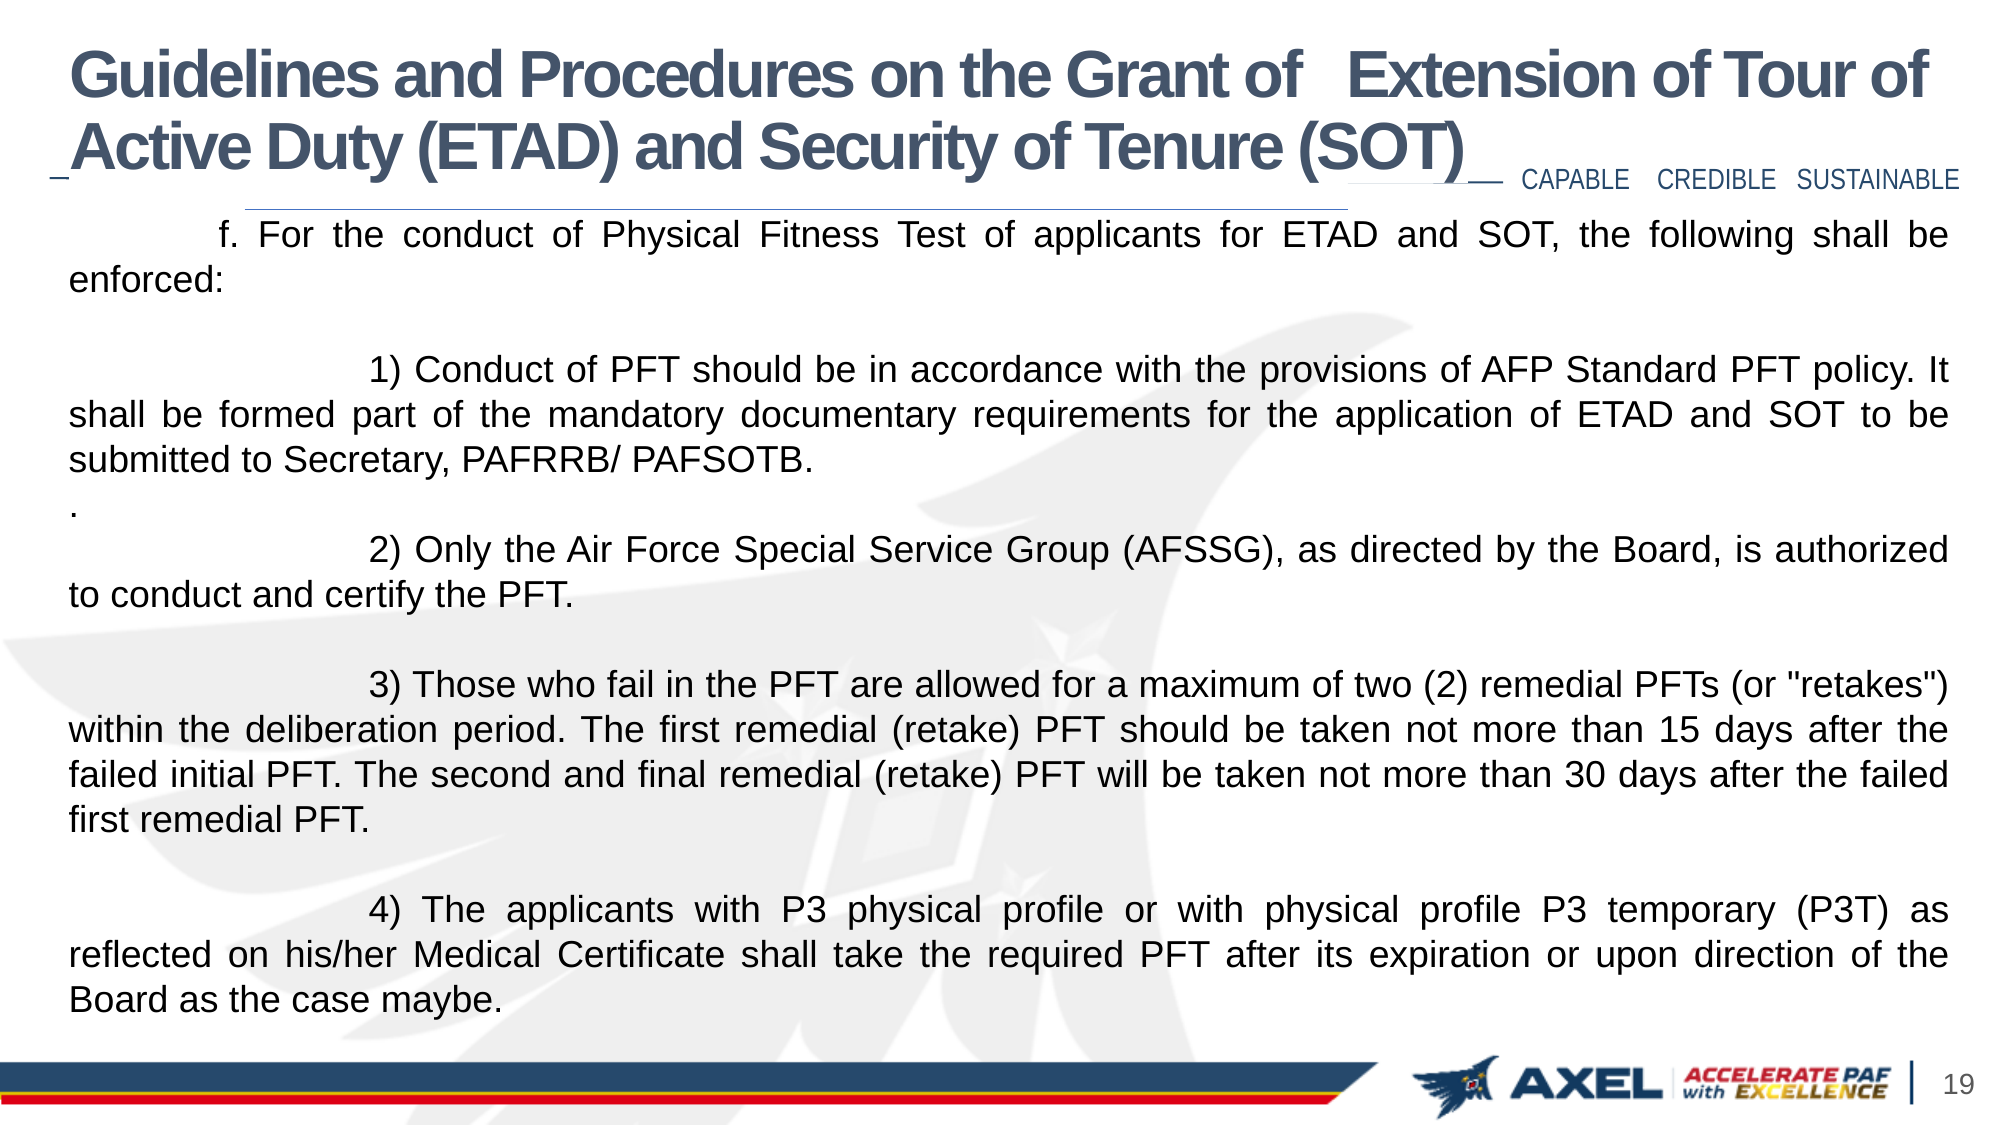

# Guidelines and Procedures on the Grant of   Extension of Tour of Active Duty (ETAD) and Security of Tenure (SOT)
	f. For the conduct of Physical Fitness Test of applicants for ETAD and SOT, the following shall be enforced:

		1) Conduct of PFT should be in accordance with the provisions of AFP Standard PFT policy. It shall be formed part of the mandatory documentary requirements for the application of ETAD and SOT to be submitted to Secretary, PAFRRB/ PAFSOTB.
.
		2) Only the Air Force Special Service Group (AFSSG), as directed by the Board, is authorized to conduct and certify the PFT.

		3) Those who fail in the PFT are allowed for a maximum of two (2) remedial PFTs (or "retakes") within the deliberation period. The first remedial (retake) PFT should be taken not more than 15 days after the failed initial PFT. The second and final remedial (retake) PFT will be taken not more than 30 days after the failed first remedial PFT.

		4) The applicants with P3 physical profile or with physical profile P3 temporary (P3T) as reflected on his/her Medical Certificate shall take the required PFT after its expiration or upon direction of the Board as the case maybe.